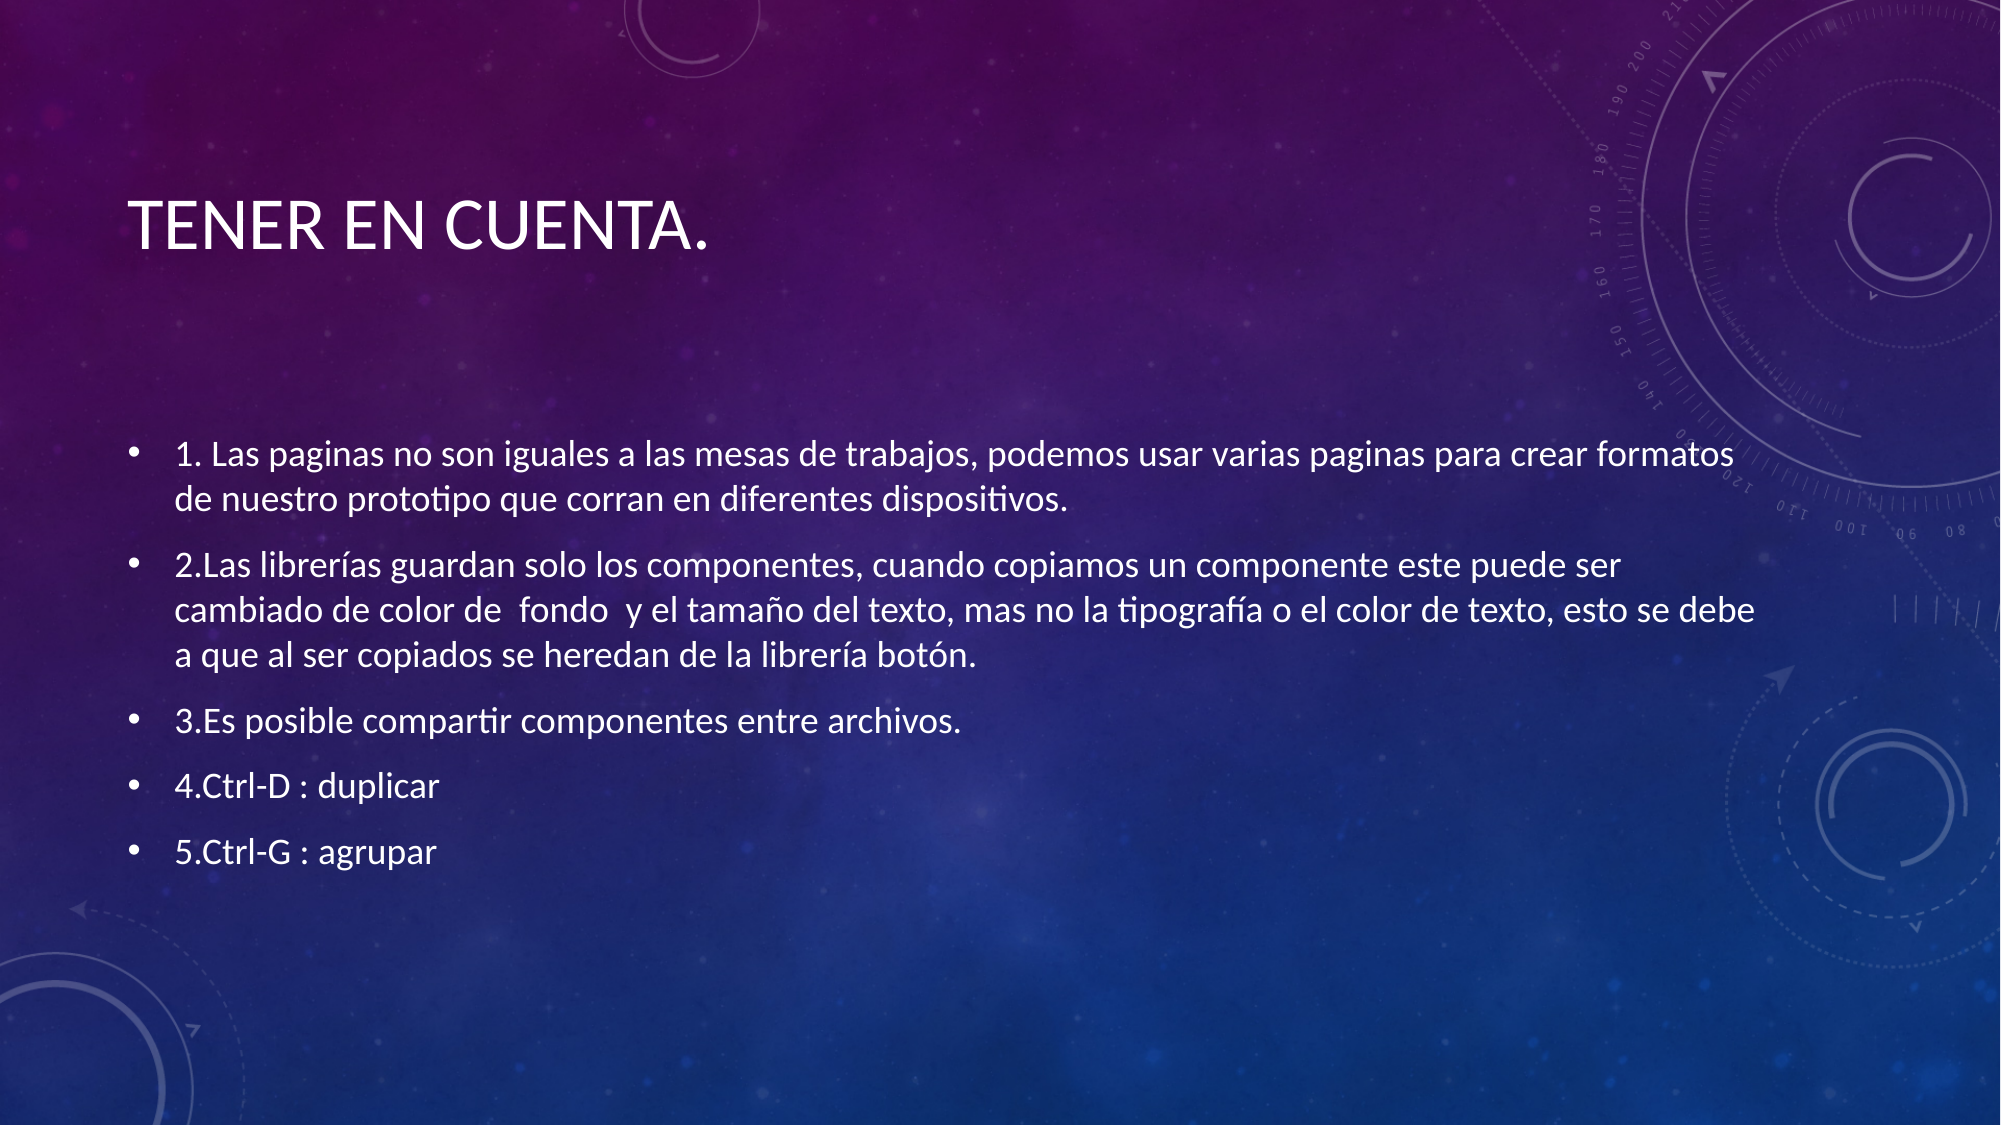

# Tener en cuenta.
1. Las paginas no son iguales a las mesas de trabajos, podemos usar varias paginas para crear formatos de nuestro prototipo que corran en diferentes dispositivos.
2.Las librerías guardan solo los componentes, cuando copiamos un componente este puede ser cambiado de color de  fondo  y el tamaño del texto, mas no la tipografía o el color de texto, esto se debe a que al ser copiados se heredan de la librería botón.
3.Es posible compartir componentes entre archivos.
4.Ctrl-D : duplicar
5.Ctrl-G : agrupar